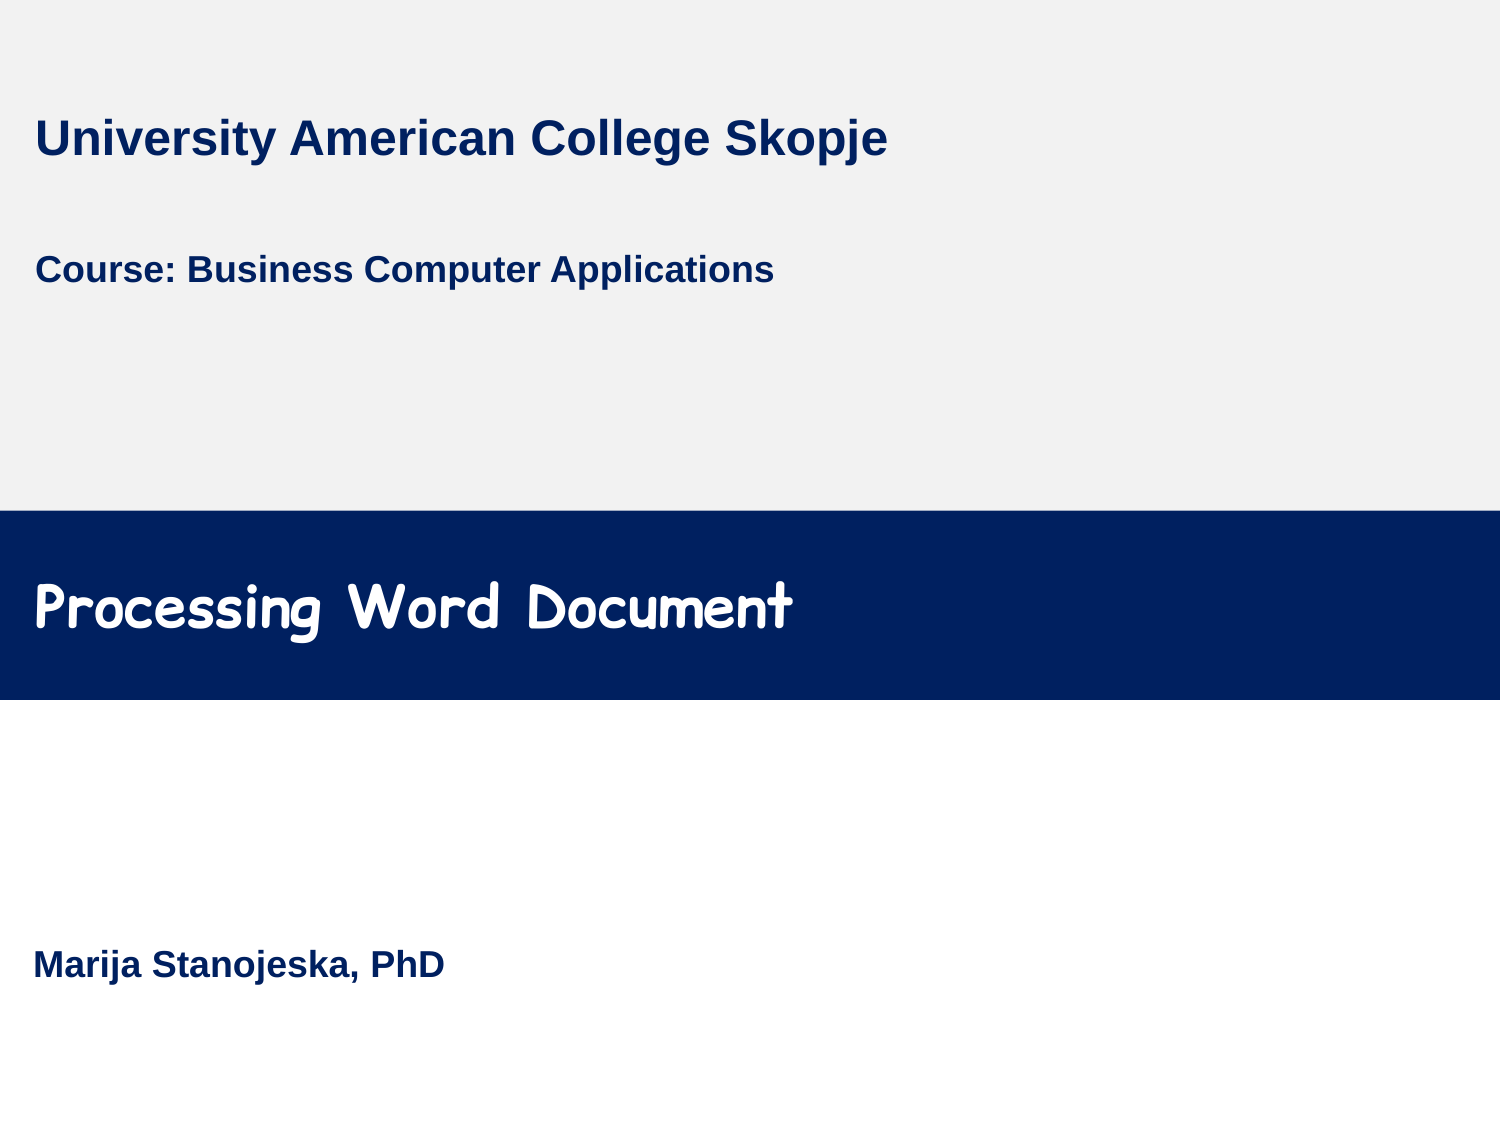

University American College Skopje
Course: Business Computer Applications

Processing Word Document

Marija Stanojeska, PhD